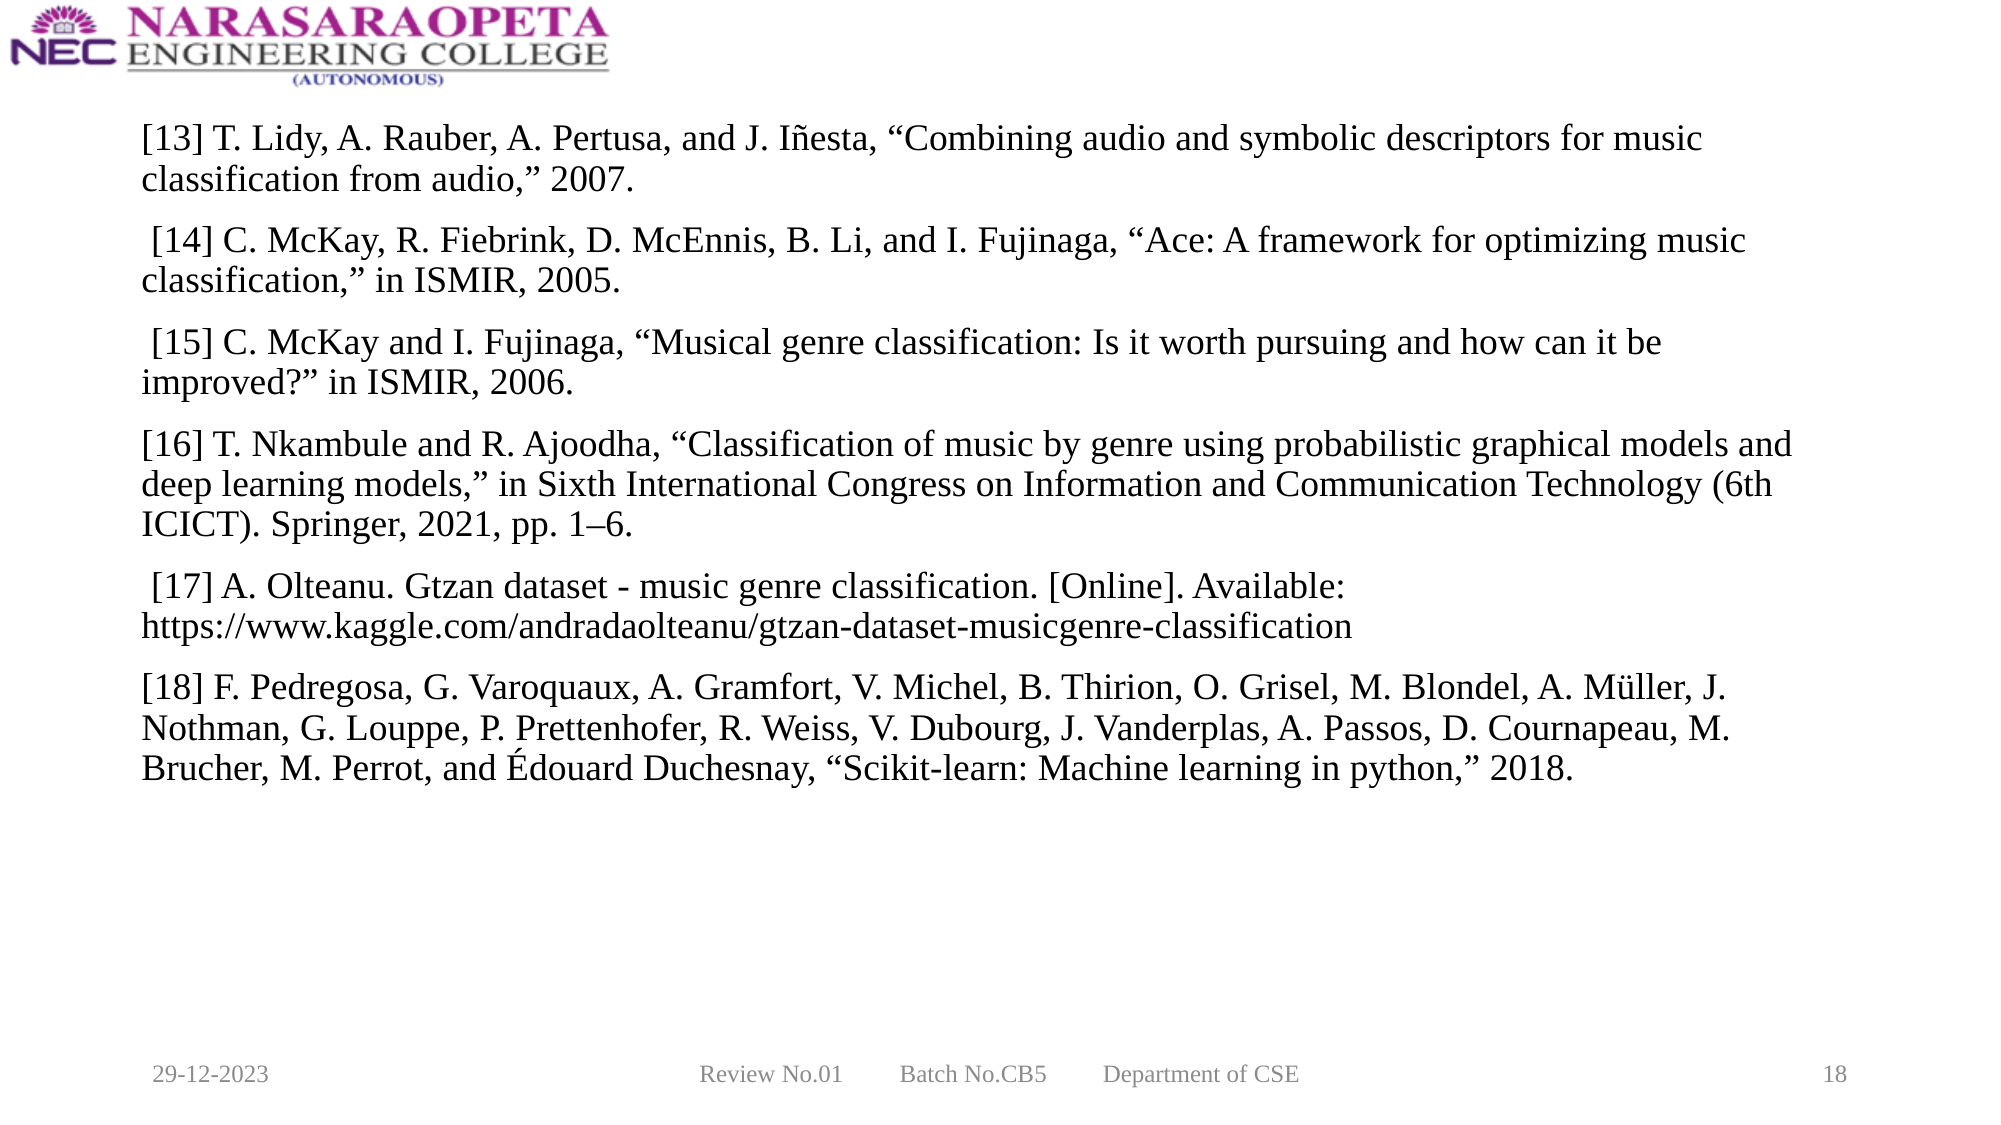

[13] T. Lidy, A. Rauber, A. Pertusa, and J. Iñesta, “Combining audio and symbolic descriptors for music classification from audio,” 2007.
 [14] C. McKay, R. Fiebrink, D. McEnnis, B. Li, and I. Fujinaga, “Ace: A framework for optimizing music classification,” in ISMIR, 2005.
 [15] C. McKay and I. Fujinaga, “Musical genre classification: Is it worth pursuing and how can it be improved?” in ISMIR, 2006.
[16] T. Nkambule and R. Ajoodha, “Classification of music by genre using probabilistic graphical models and deep learning models,” in Sixth International Congress on Information and Communication Technology (6th ICICT). Springer, 2021, pp. 1–6.
 [17] A. Olteanu. Gtzan dataset - music genre classification. [Online]. Available: https://www.kaggle.com/andradaolteanu/gtzan-dataset-musicgenre-classification
[18] F. Pedregosa, G. Varoquaux, A. Gramfort, V. Michel, B. Thirion, O. Grisel, M. Blondel, A. Müller, J. Nothman, G. Louppe, P. Prettenhofer, R. Weiss, V. Dubourg, J. Vanderplas, A. Passos, D. Cournapeau, M. Brucher, M. Perrot, and Édouard Duchesnay, “Scikit-learn: Machine learning in python,” 2018.
29-12-2023
Review No.01         Batch No.CB5         Department of CSE
18